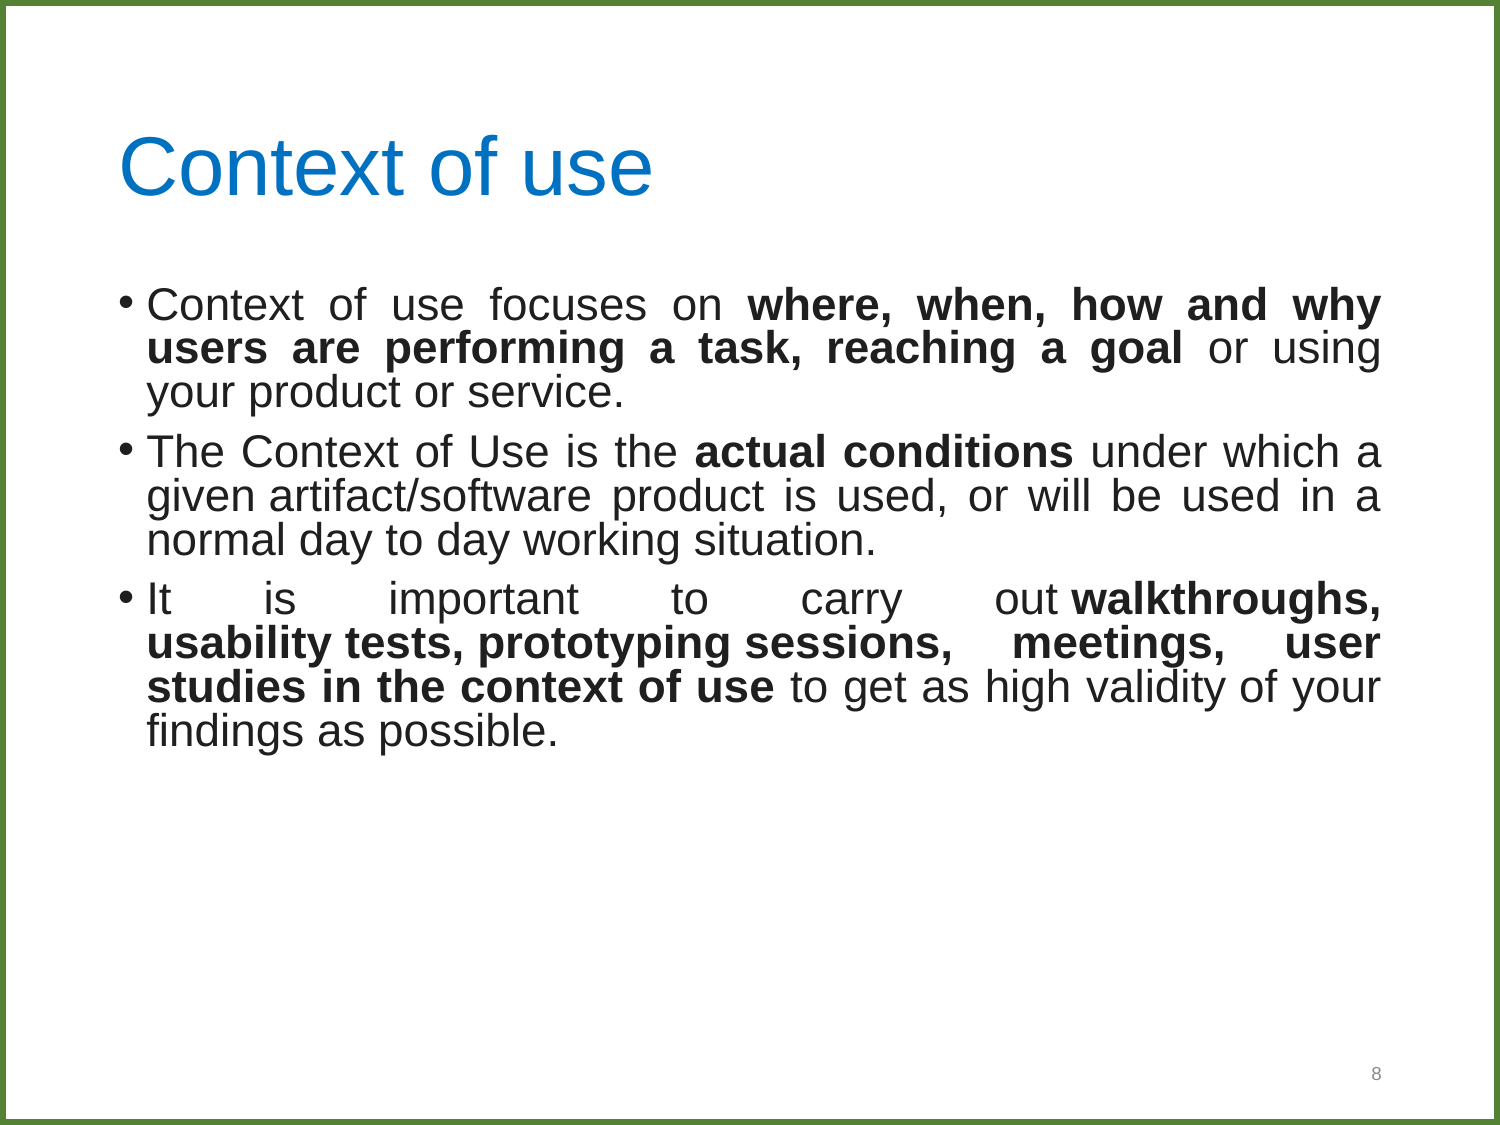

# Context of use
Context of use focuses on where, when, how and why users are performing a task, reaching a goal or using your product or service.
The Context of Use is the actual conditions under which a given artifact/software product is used, or will be used in a normal day to day working situation.
It is important to carry out walkthroughs, usability tests, prototyping sessions, meetings, user studies in the context of use to get as high validity of your findings as possible.
8